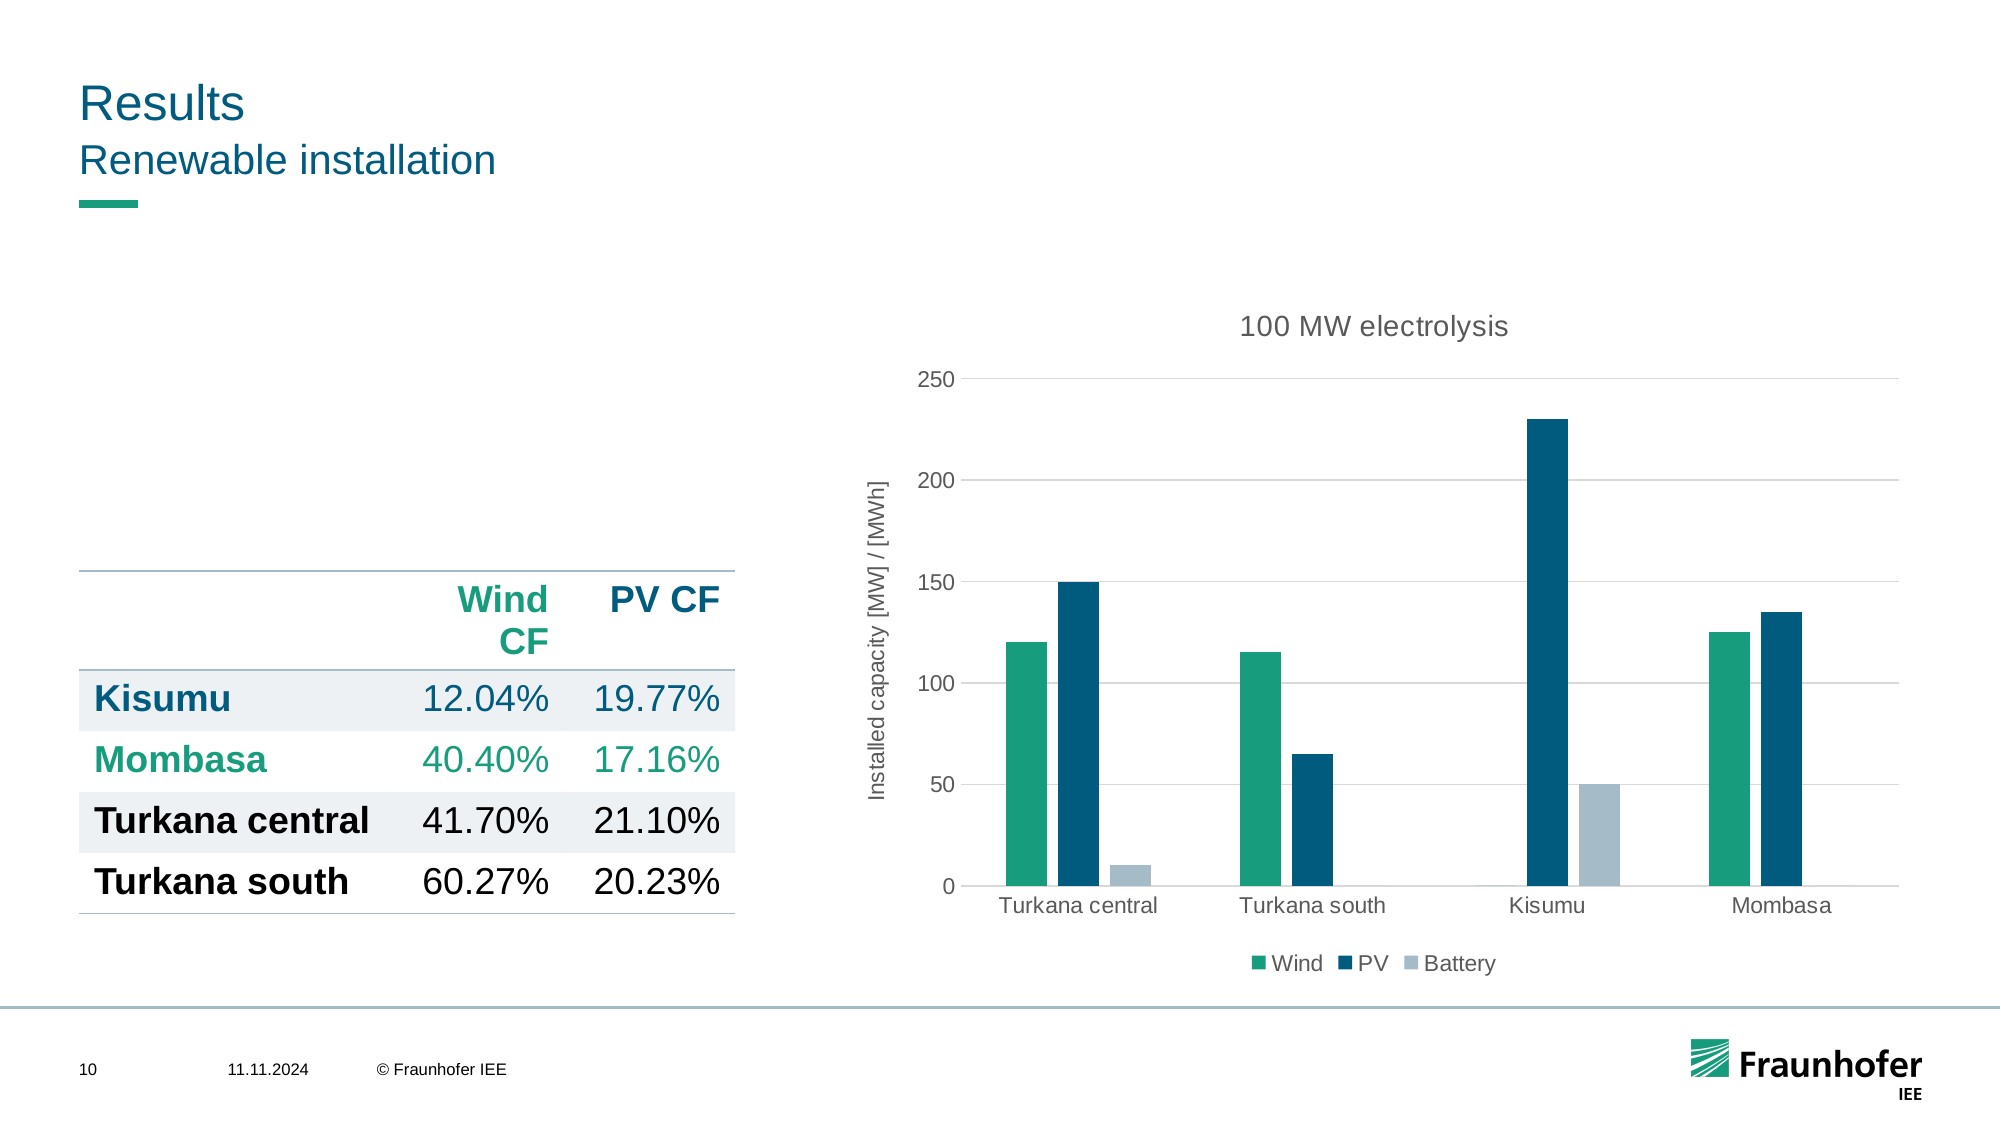

# Results
Renewable installation

### Chart: 100 MW electrolysis

| Category | Wind | PV | Battery |
|---|---|---|---|
| Turkana central | 120.0 | 150.0 | 10.0 |
| Turkana south | 115.0 | 65.0 | 0.0 |
| Kisumu | 0.0 | 230.0 | 50.0 |
| Mombasa | 125.0 | 135.0 | 0.0 |
|  | Wind CF | PV CF |
| --- | --- | --- |
| Kisumu | 12.04% | 19.77% |
| Mombasa | 40.40% | 17.16% |
| Turkana central | 41.70% | 21.10% |
| Turkana south | 60.27% | 20.23% |
10
11.11.2024
© Fraunhofer IEE